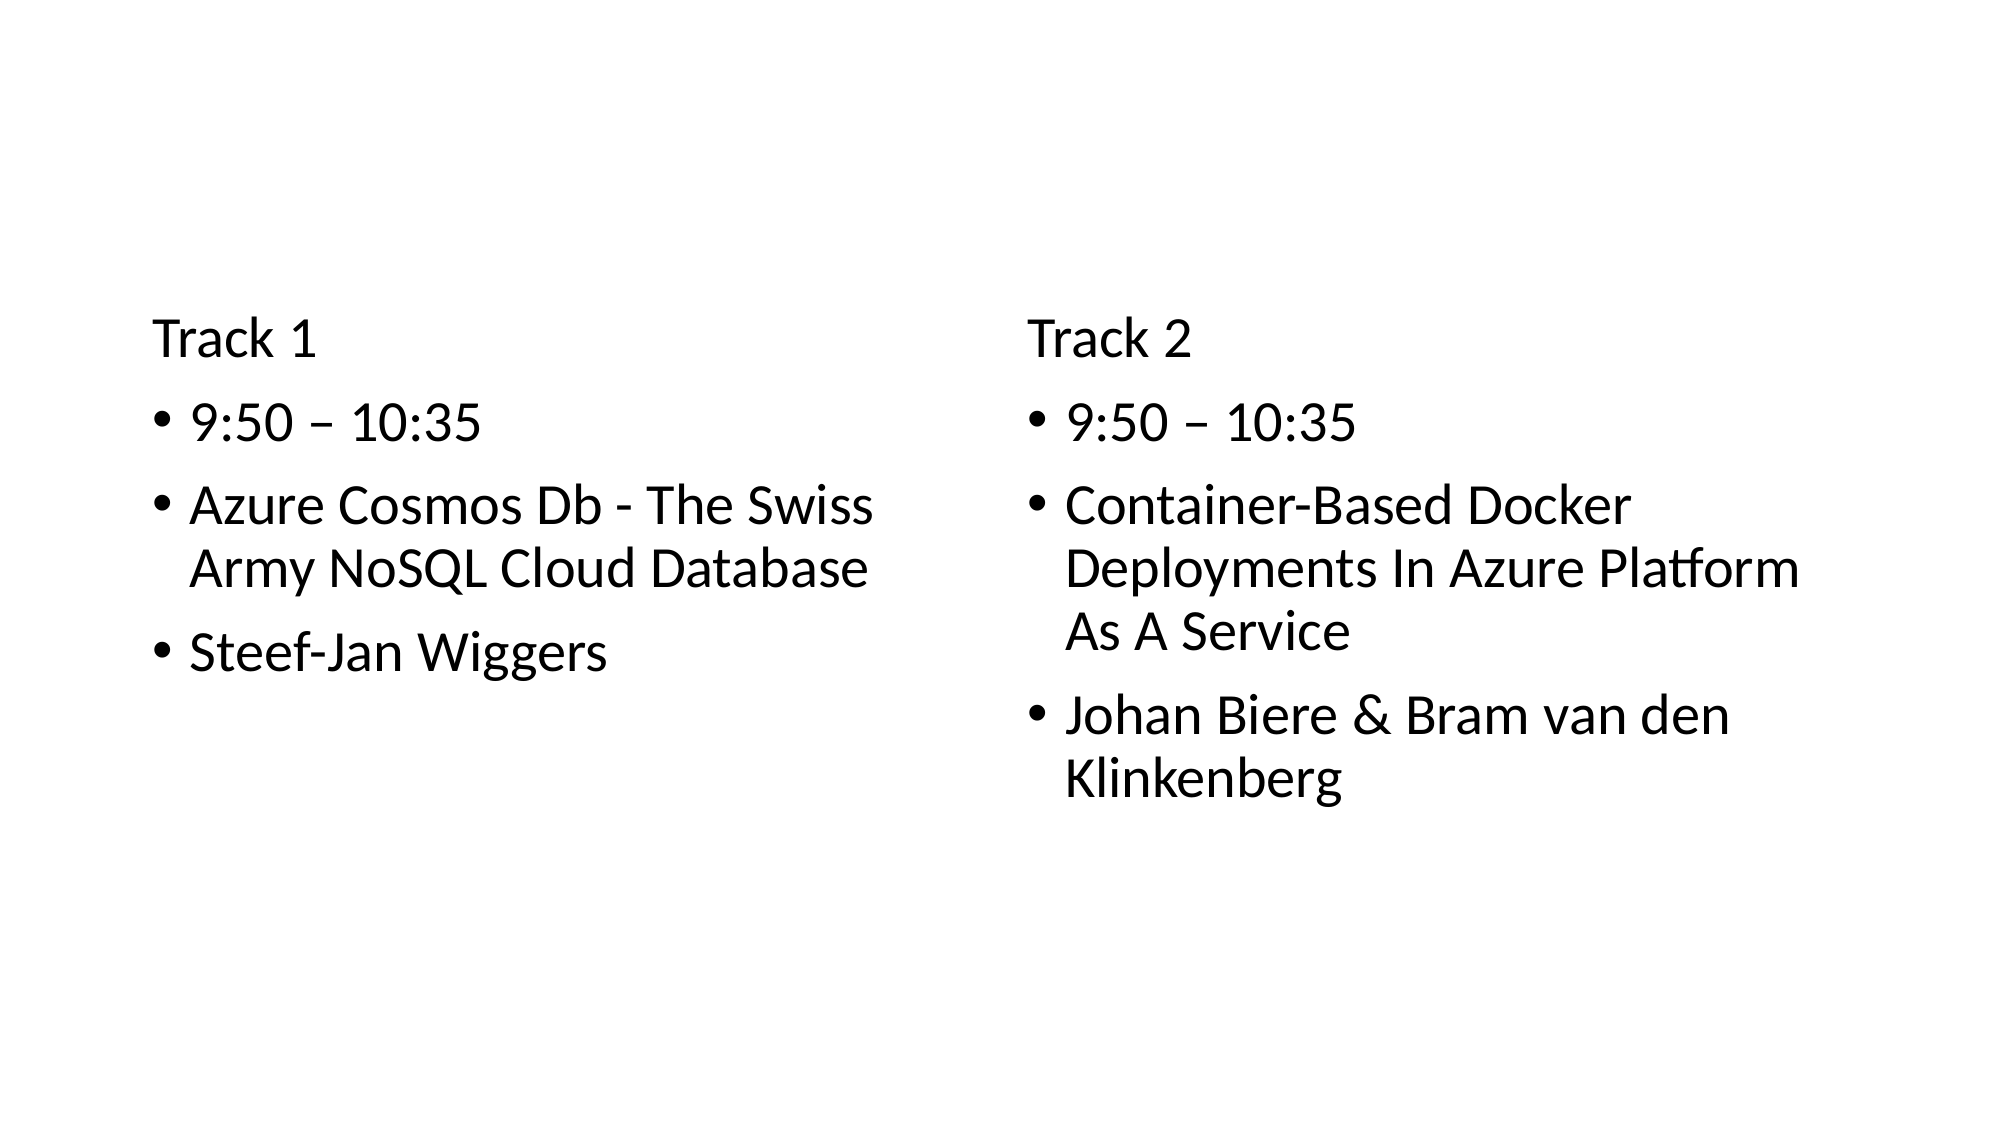

Track 1
9:50 – 10:35
Azure Cosmos Db - The Swiss Army NoSQL Cloud Database
Steef-Jan Wiggers
Track 2
9:50 – 10:35
Container-Based Docker Deployments In Azure Platform As A Service
Johan Biere & Bram van den Klinkenberg